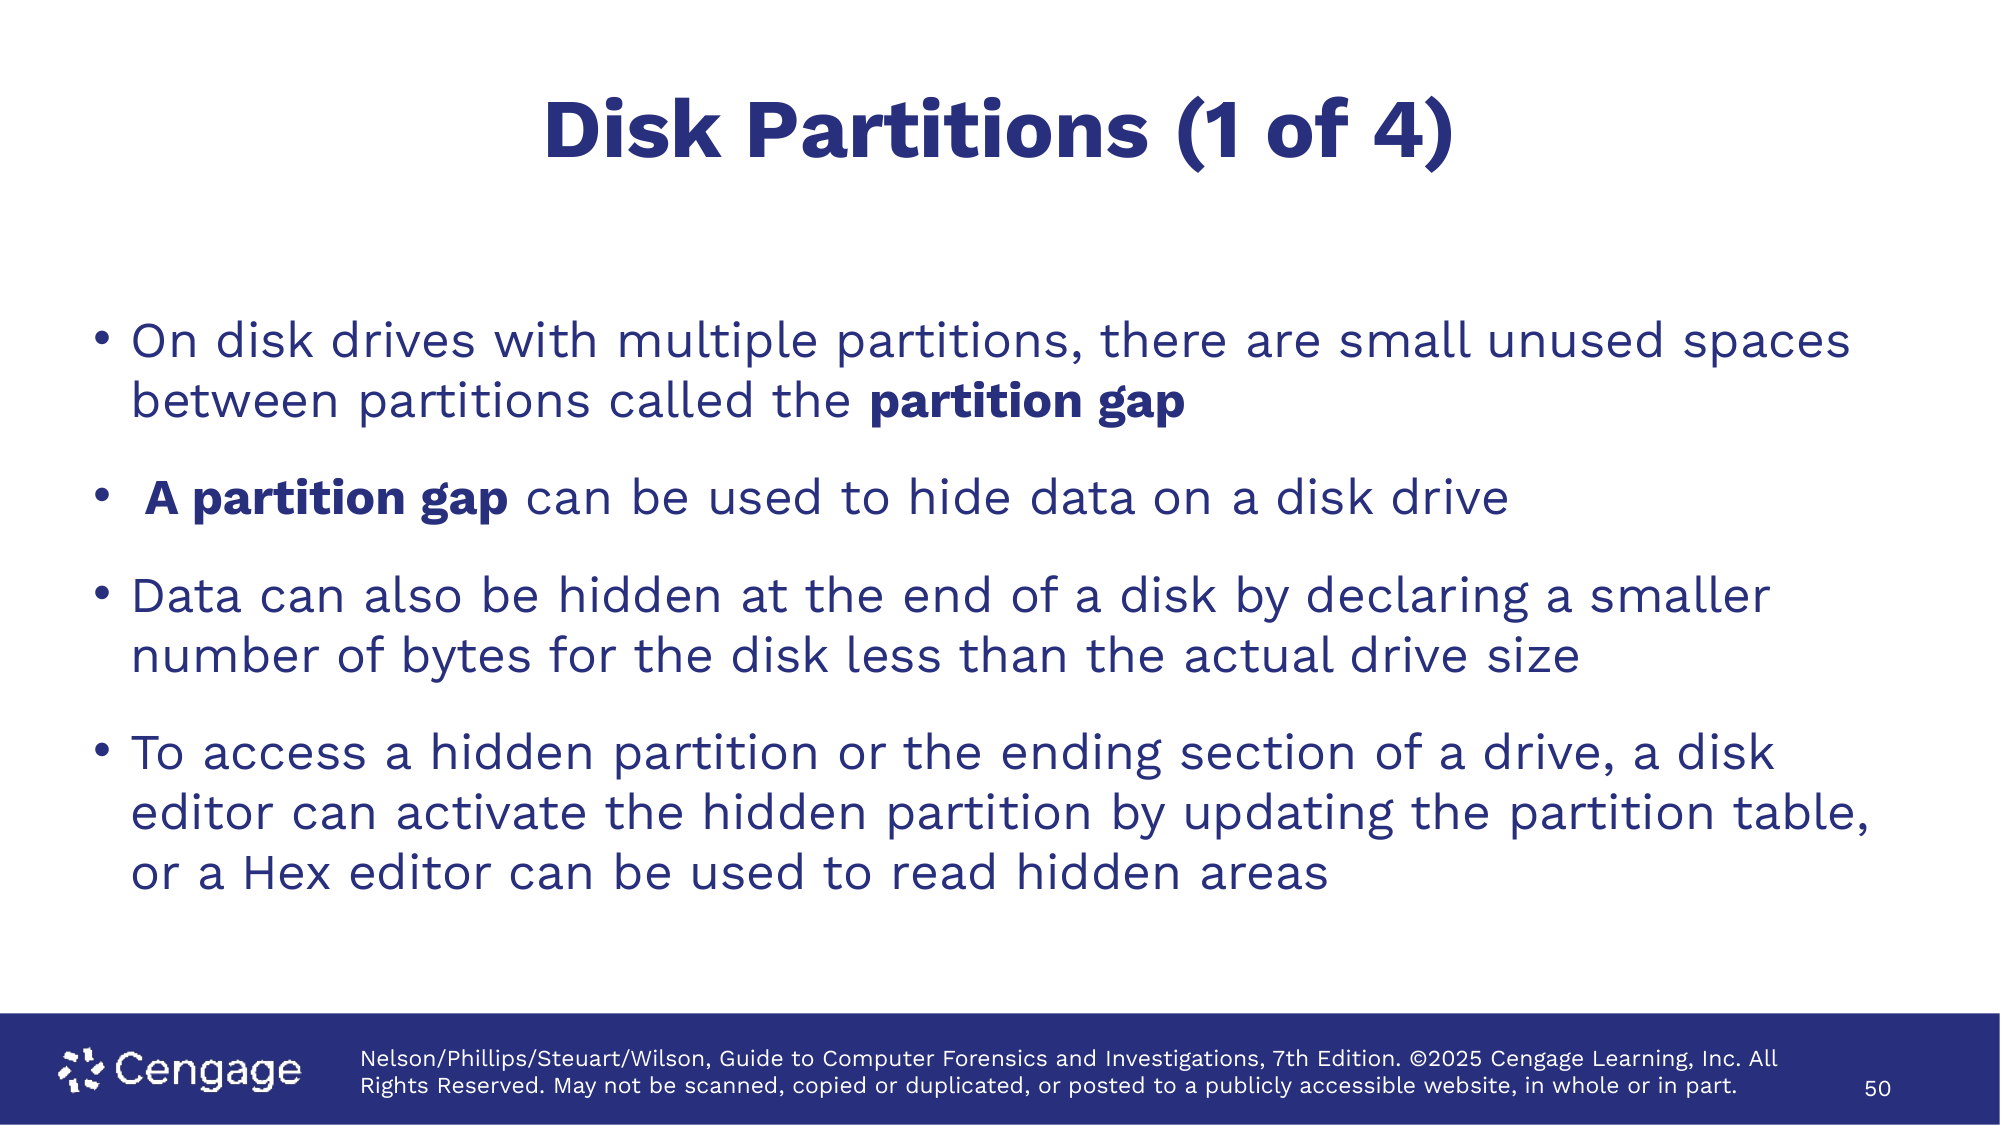

Disk Partitions (1 of 4)
# On disk drives with multiple partitions, there are small unused spaces between partitions called the partition gap
 A partition gap can be used to hide data on a disk drive
Data can also be hidden at the end of a disk by declaring a smaller number of bytes for the disk less than the actual drive size
To access a hidden partition or the ending section of a drive, a disk editor can activate the hidden partition by updating the partition table, or a Hex editor can be used to read hidden areas